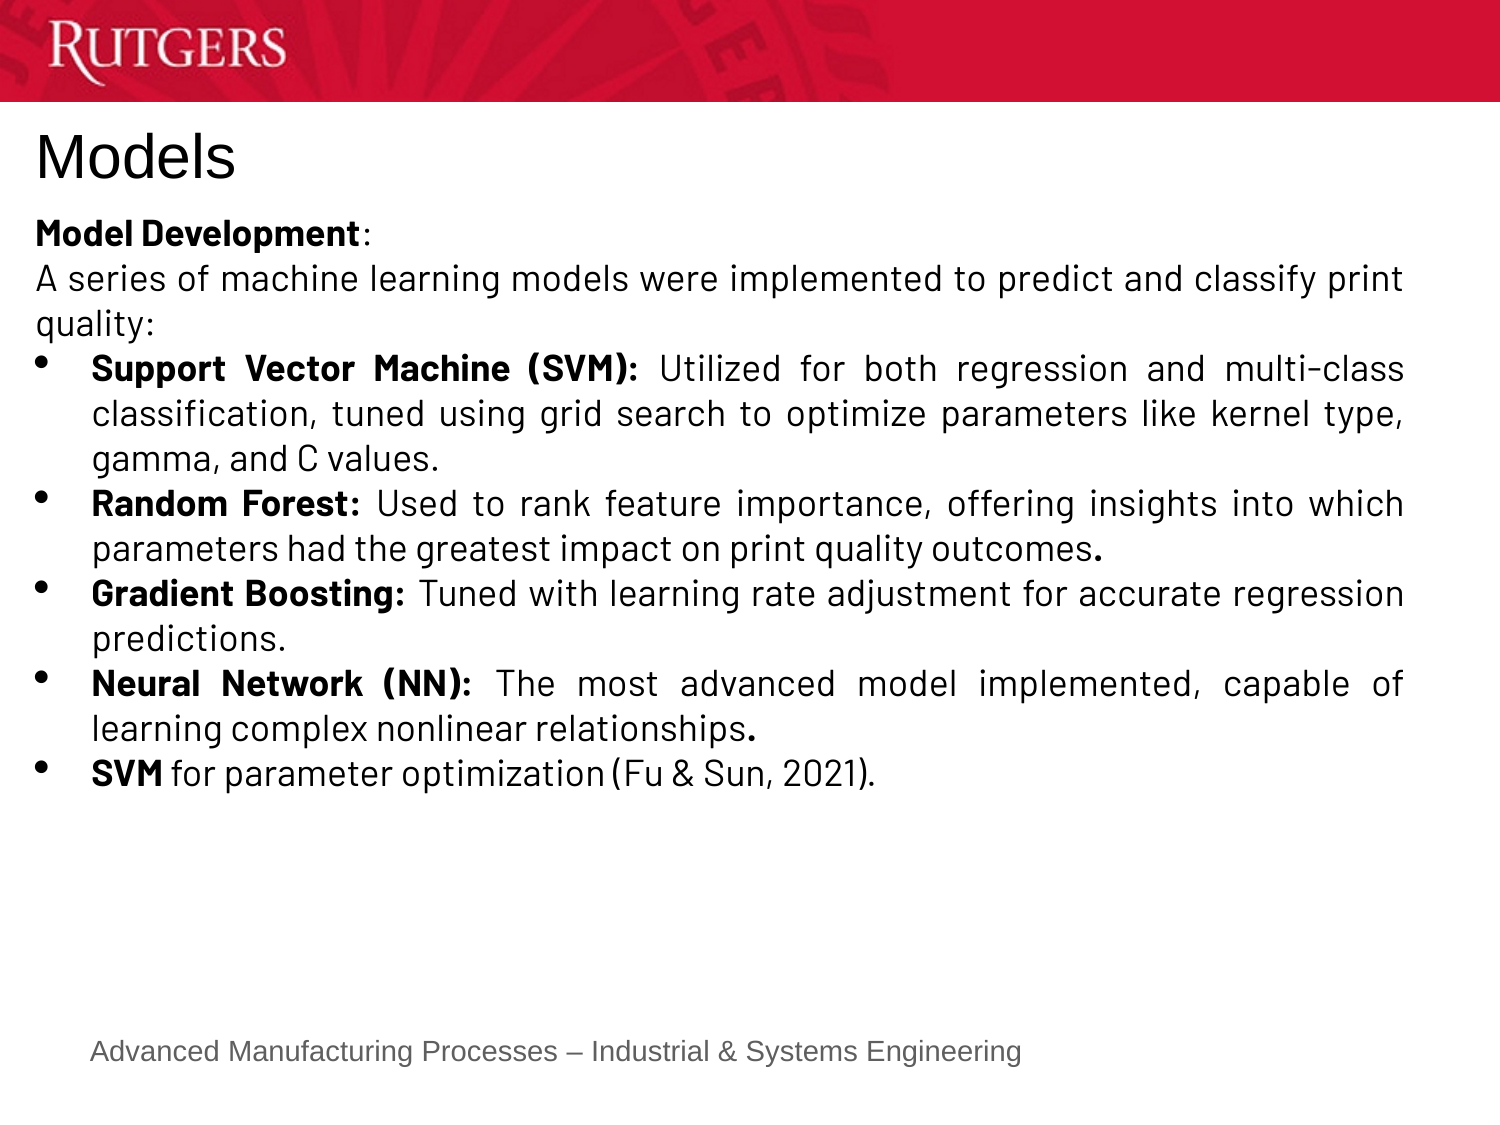

# Models

Model Development:
A series of machine learning models were implemented to predict and classify print quality:
Support Vector Machine (SVM): Utilized for both regression and multi-class classification, tuned using grid search to optimize parameters like kernel type, gamma, and C values.
Random Forest: Used to rank feature importance, offering insights into which parameters had the greatest impact on print quality outcomes.
Gradient Boosting: Tuned with learning rate adjustment for accurate regression predictions.
Neural Network (NN): The most advanced model implemented, capable of learning complex nonlinear relationships.
SVM for parameter optimization (Fu & Sun, 2021).